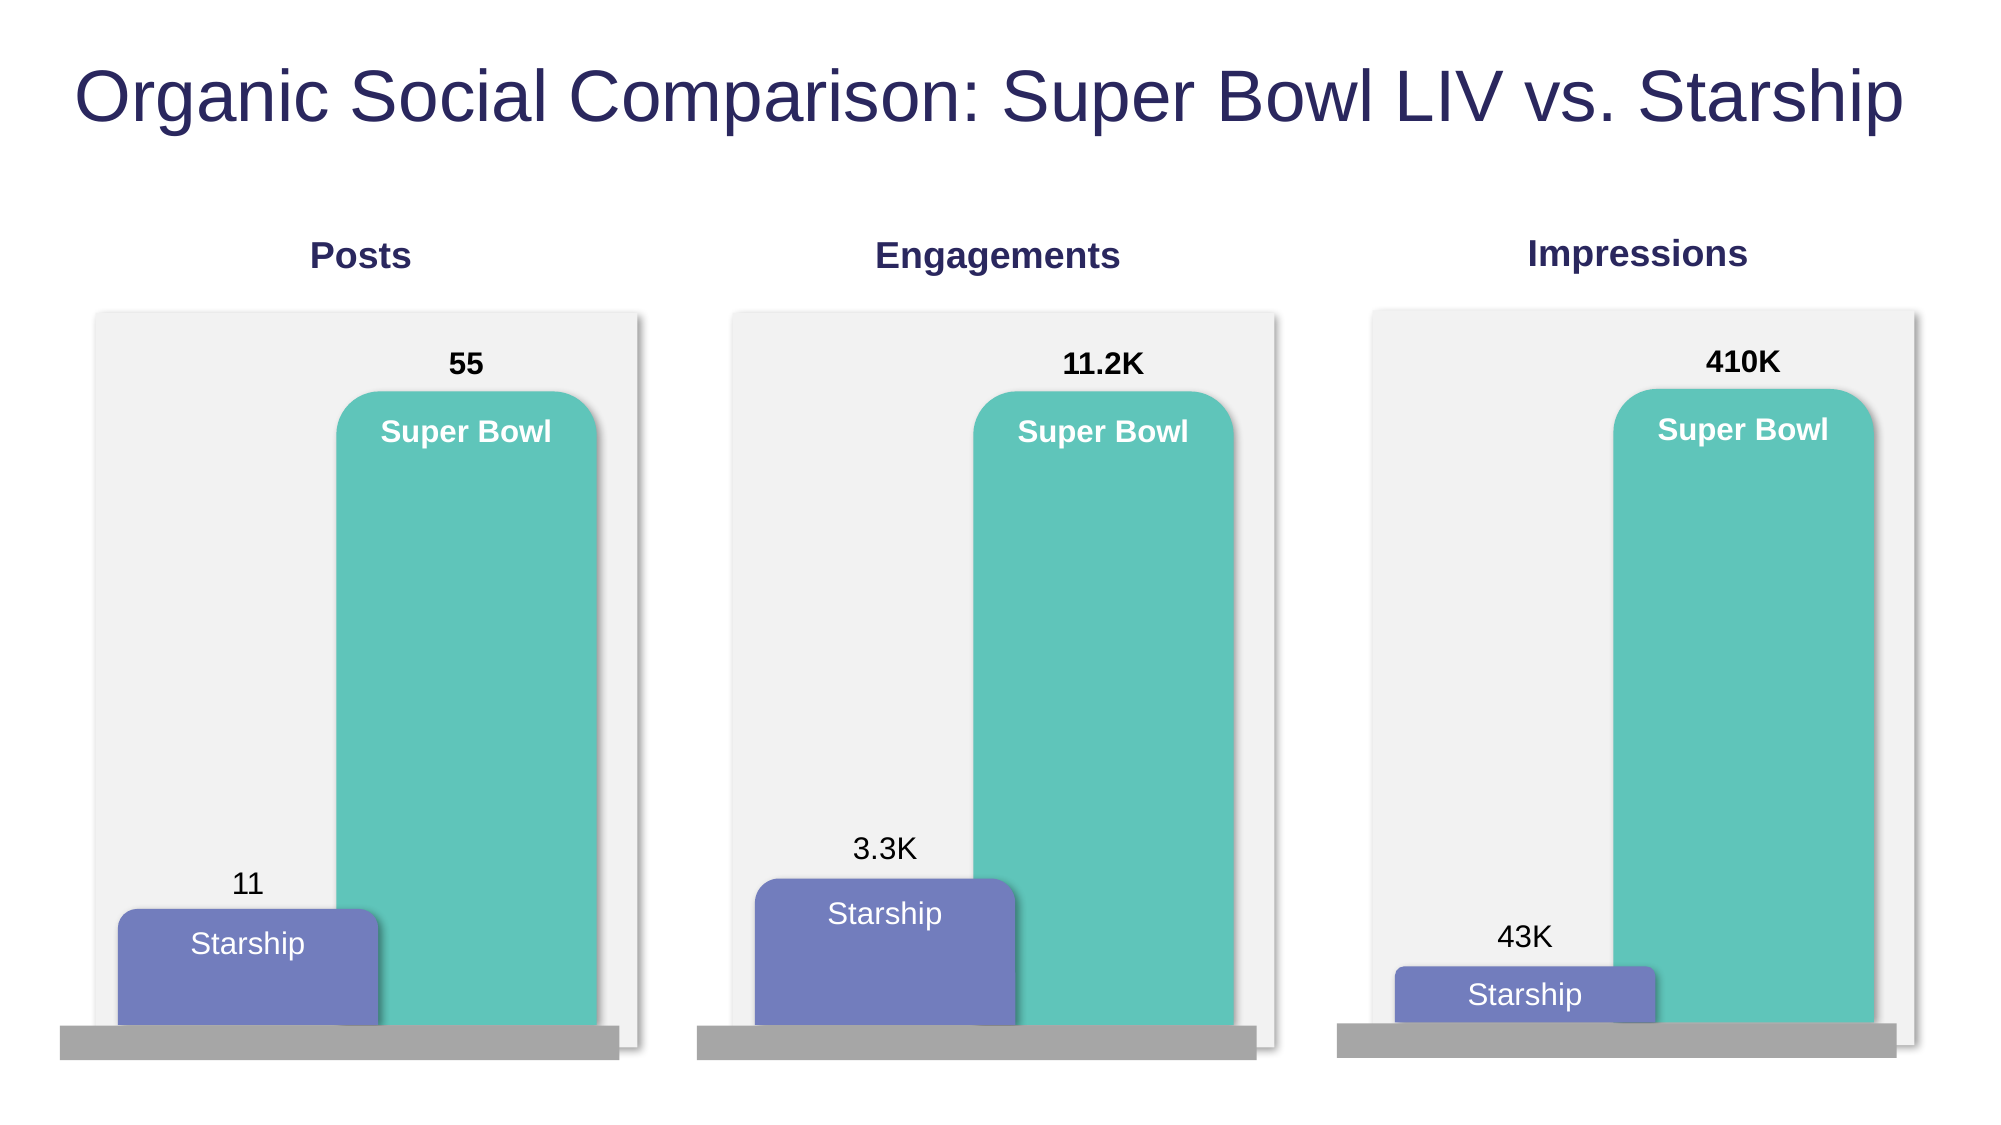

# Organic Social Comparison: Super Bowl LIV vs. Starship
Impressions
Posts
Engagements

410K
55
11.2K

Super Bowl
Super Bowl
Super Bowl
3.3K
11

Starship
43K

Starship

Starship